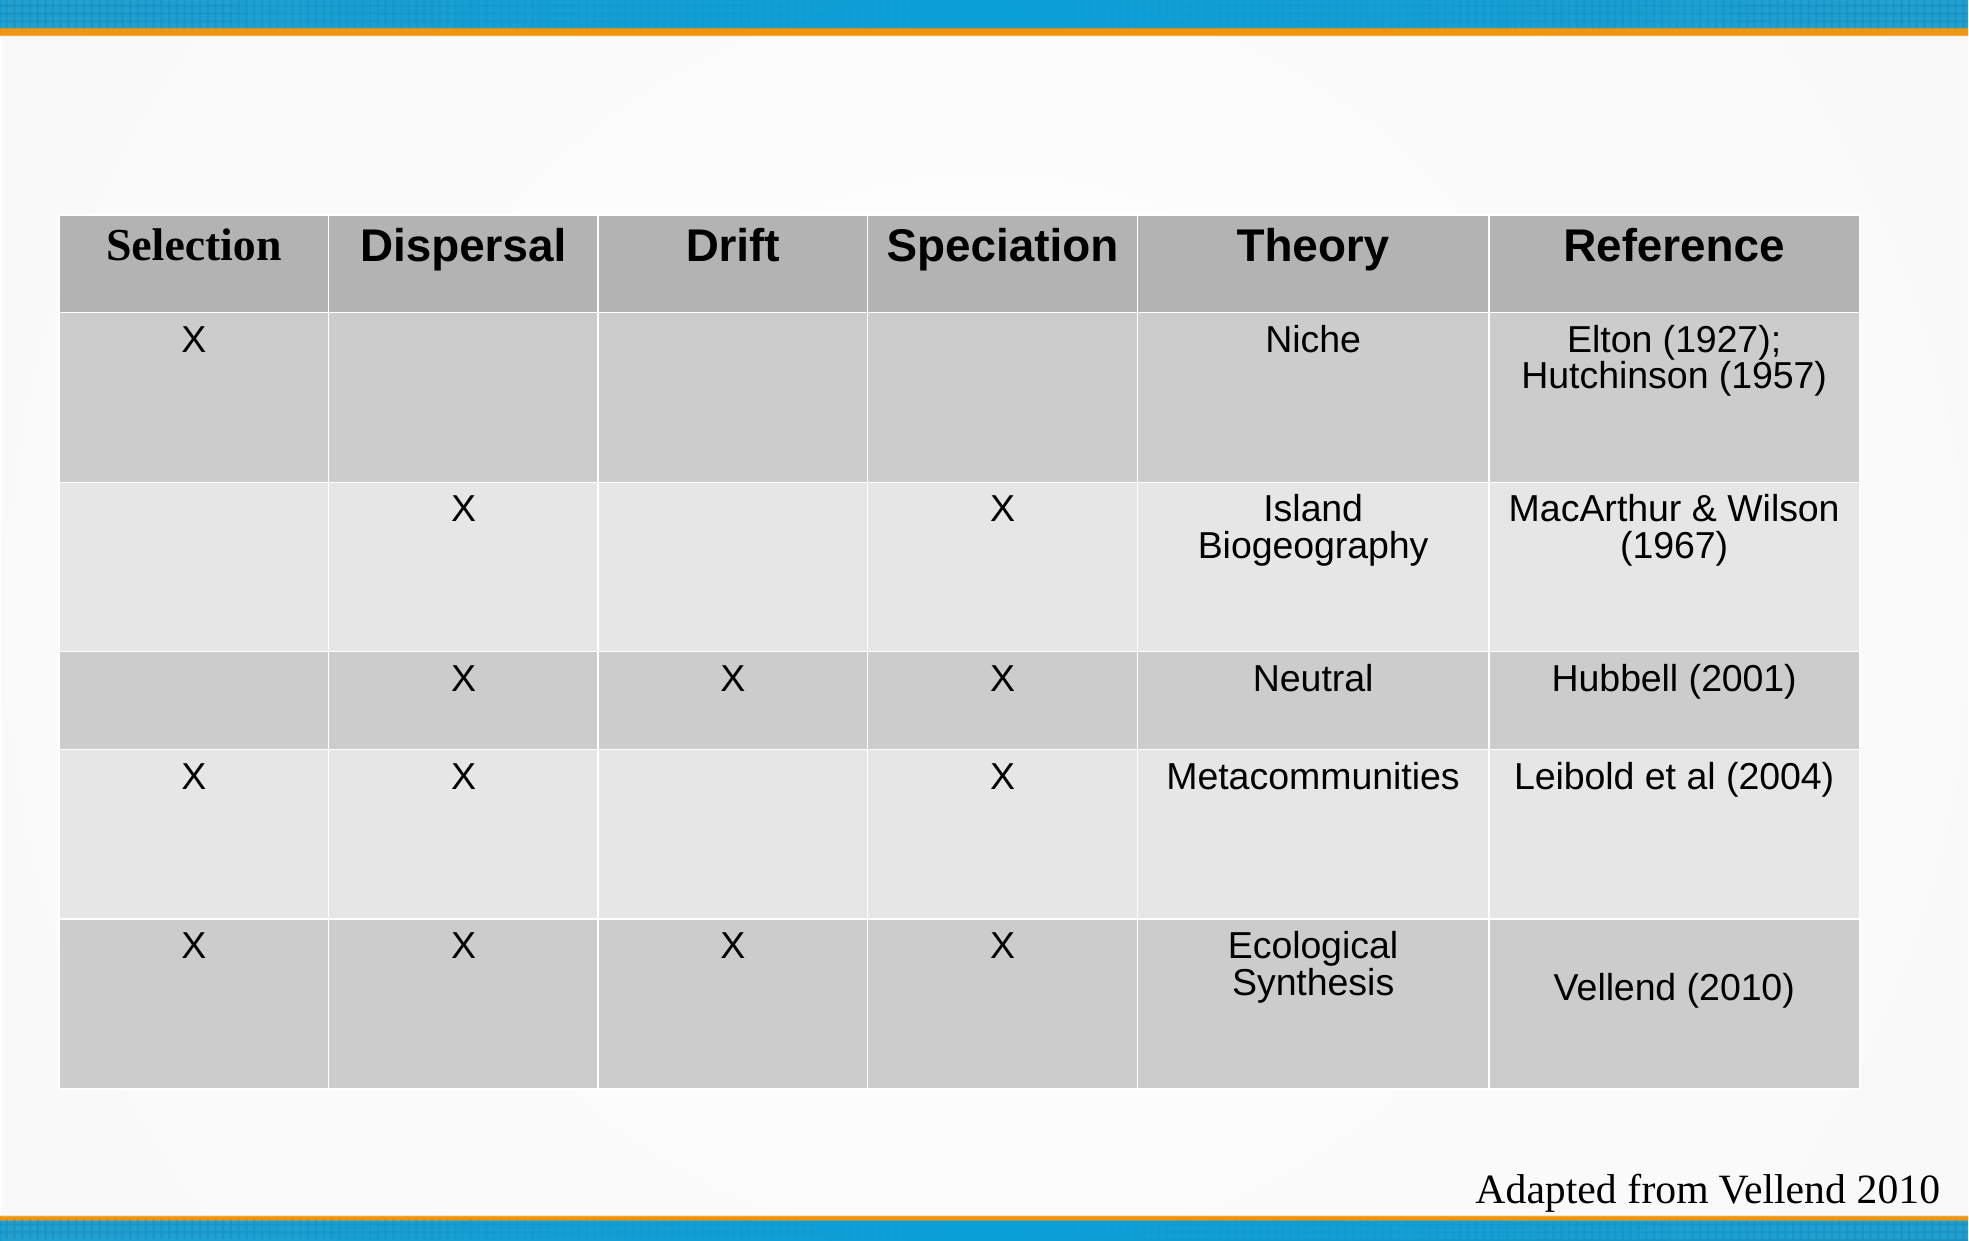

| Selection | Dispersal | Drift | Speciation | Theory | Reference |
| --- | --- | --- | --- | --- | --- |
| X |  |  |  | Niche | Elton (1927); Hutchinson (1957) |
|  | X |  | X | Island Biogeography | MacArthur & Wilson (1967) |
|  | X | X | X | Neutral | Hubbell (2001) |
| X | X |  | X | Metacommunities | Leibold et al (2004) |
| X | X | X | X | Ecological Synthesis | Vellend (2010) |
Adapted from Vellend 2010